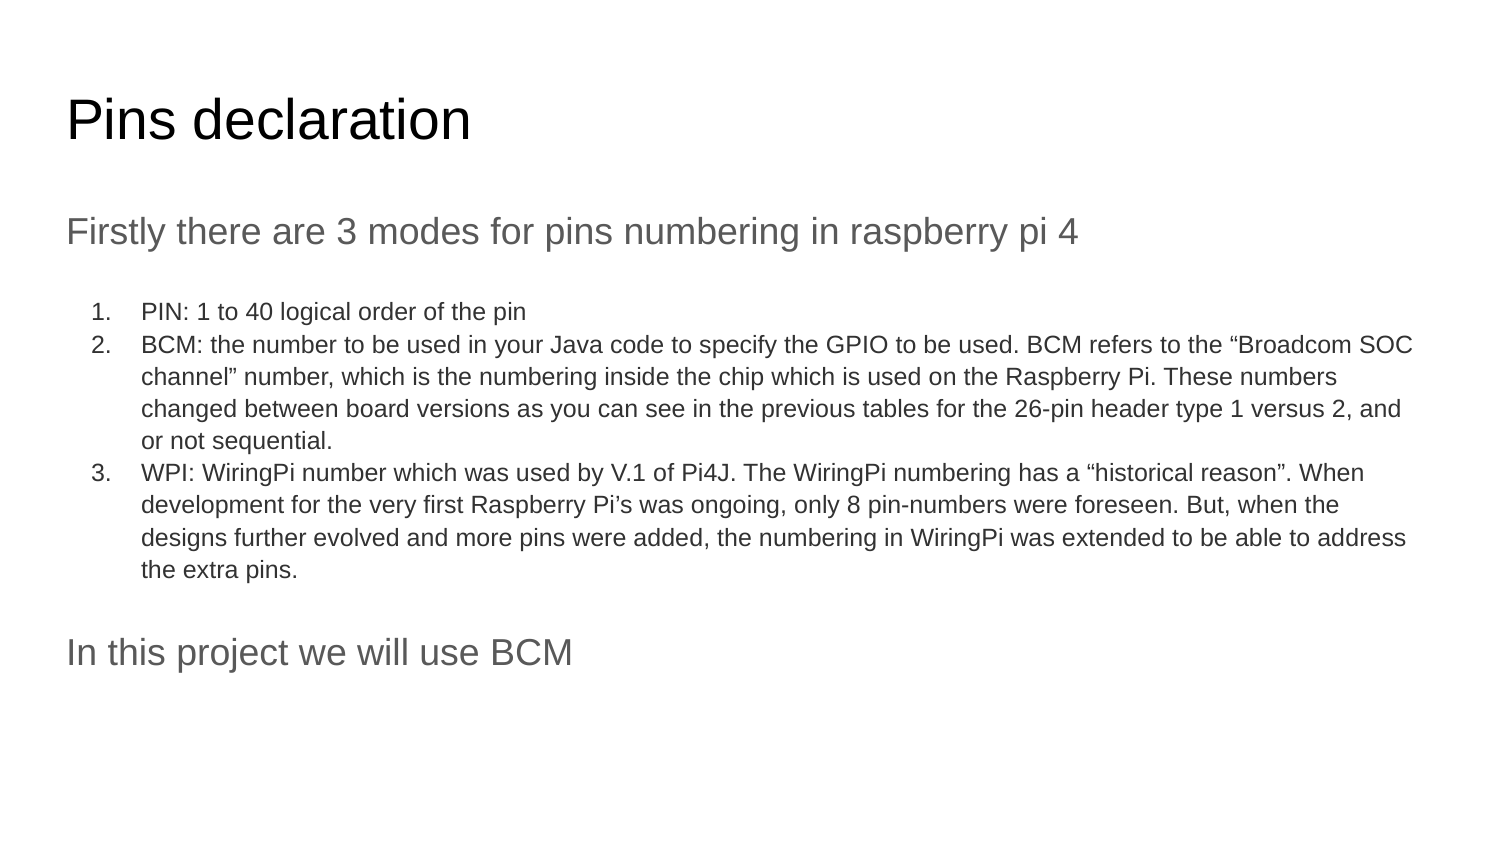

# Pins declaration
Firstly there are 3 modes for pins numbering in raspberry pi 4
PIN: 1 to 40 logical order of the pin
BCM: the number to be used in your Java code to specify the GPIO to be used. BCM refers to the “Broadcom SOC channel” number, which is the numbering inside the chip which is used on the Raspberry Pi. These numbers changed between board versions as you can see in the previous tables for the 26-pin header type 1 versus 2, and or not sequential.
WPI: WiringPi number which was used by V.1 of Pi4J. The WiringPi numbering has a “historical reason”. When development for the very first Raspberry Pi’s was ongoing, only 8 pin-numbers were foreseen. But, when the designs further evolved and more pins were added, the numbering in WiringPi was extended to be able to address the extra pins.
In this project we will use BCM